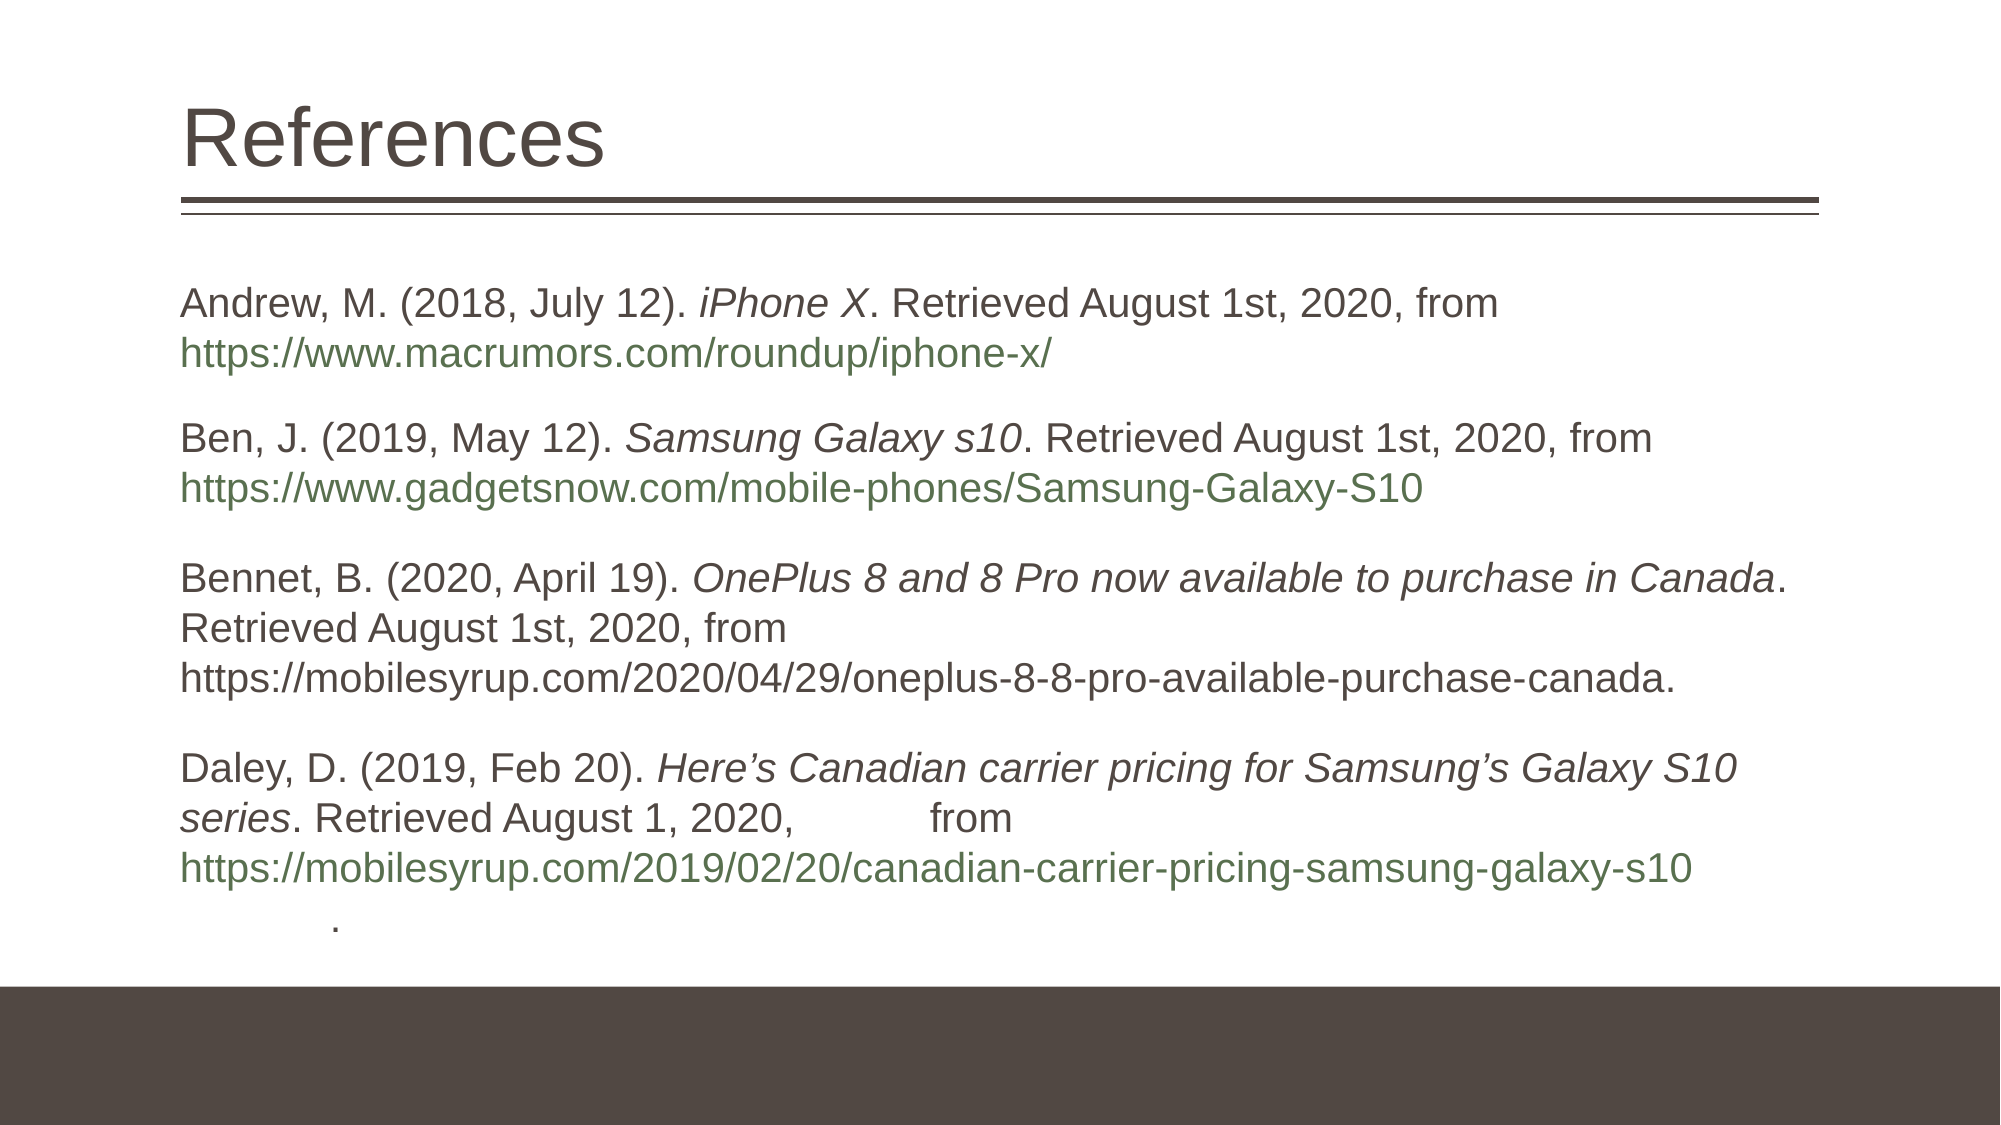

# References
Andrew, M. (2018, July 12). iPhone X. Retrieved August 1st, 2020, from 	https://www.macrumors.com/roundup/iphone-x/

Ben, J. (2019, May 12). Samsung Galaxy s10. Retrieved August 1st, 2020, from 	https://www.gadgetsnow.com/mobile-phones/Samsung-Galaxy-S10

Bennet, B. (2020, April 19). OnePlus 8 and 8 Pro now available to purchase in Canada. 	Retrieved August 1st, 2020, from 	https://mobilesyrup.com/2020/04/29/oneplus-8-8-pro-available-purchase-canada.

Daley, D. (2019, Feb 20). Here’s Canadian carrier pricing for Samsung’s Galaxy S10 	series. Retrieved August 1, 2020, 	from 	https://mobilesyrup.com/2019/02/20/canadian-carrier-pricing-samsung-	galaxy-s10
	.